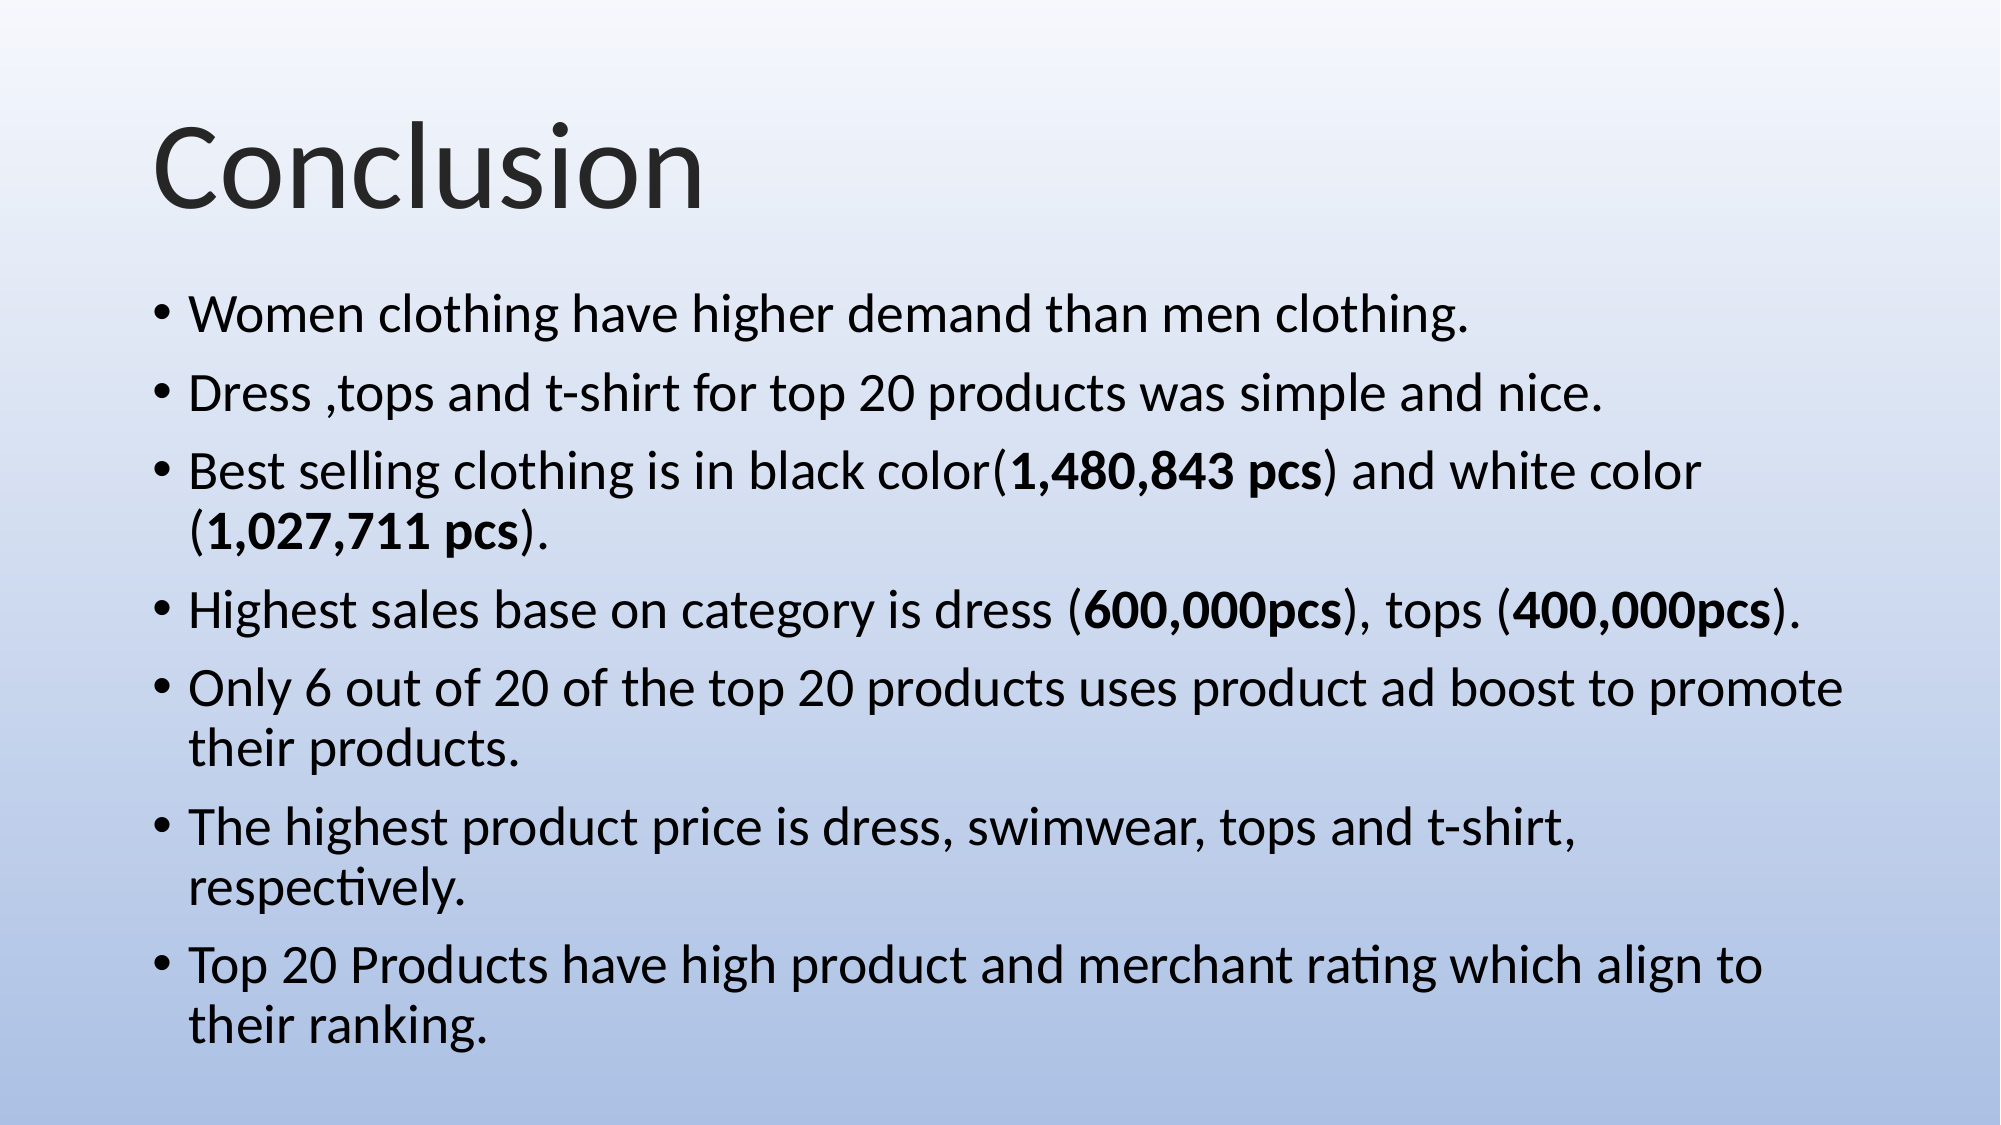

# Conclusion
Women clothing have higher demand than men clothing.
Dress ,tops and t-shirt for top 20 products was simple and nice.
Best selling clothing is in black color(1,480,843 pcs) and white color (1,027,711 pcs).
Highest sales base on category is dress (600,000pcs), tops (400,000pcs).
Only 6 out of 20 of the top 20 products uses product ad boost to promote their products.
The highest product price is dress, swimwear, tops and t-shirt, respectively.
Top 20 Products have high product and merchant rating which align to their ranking.